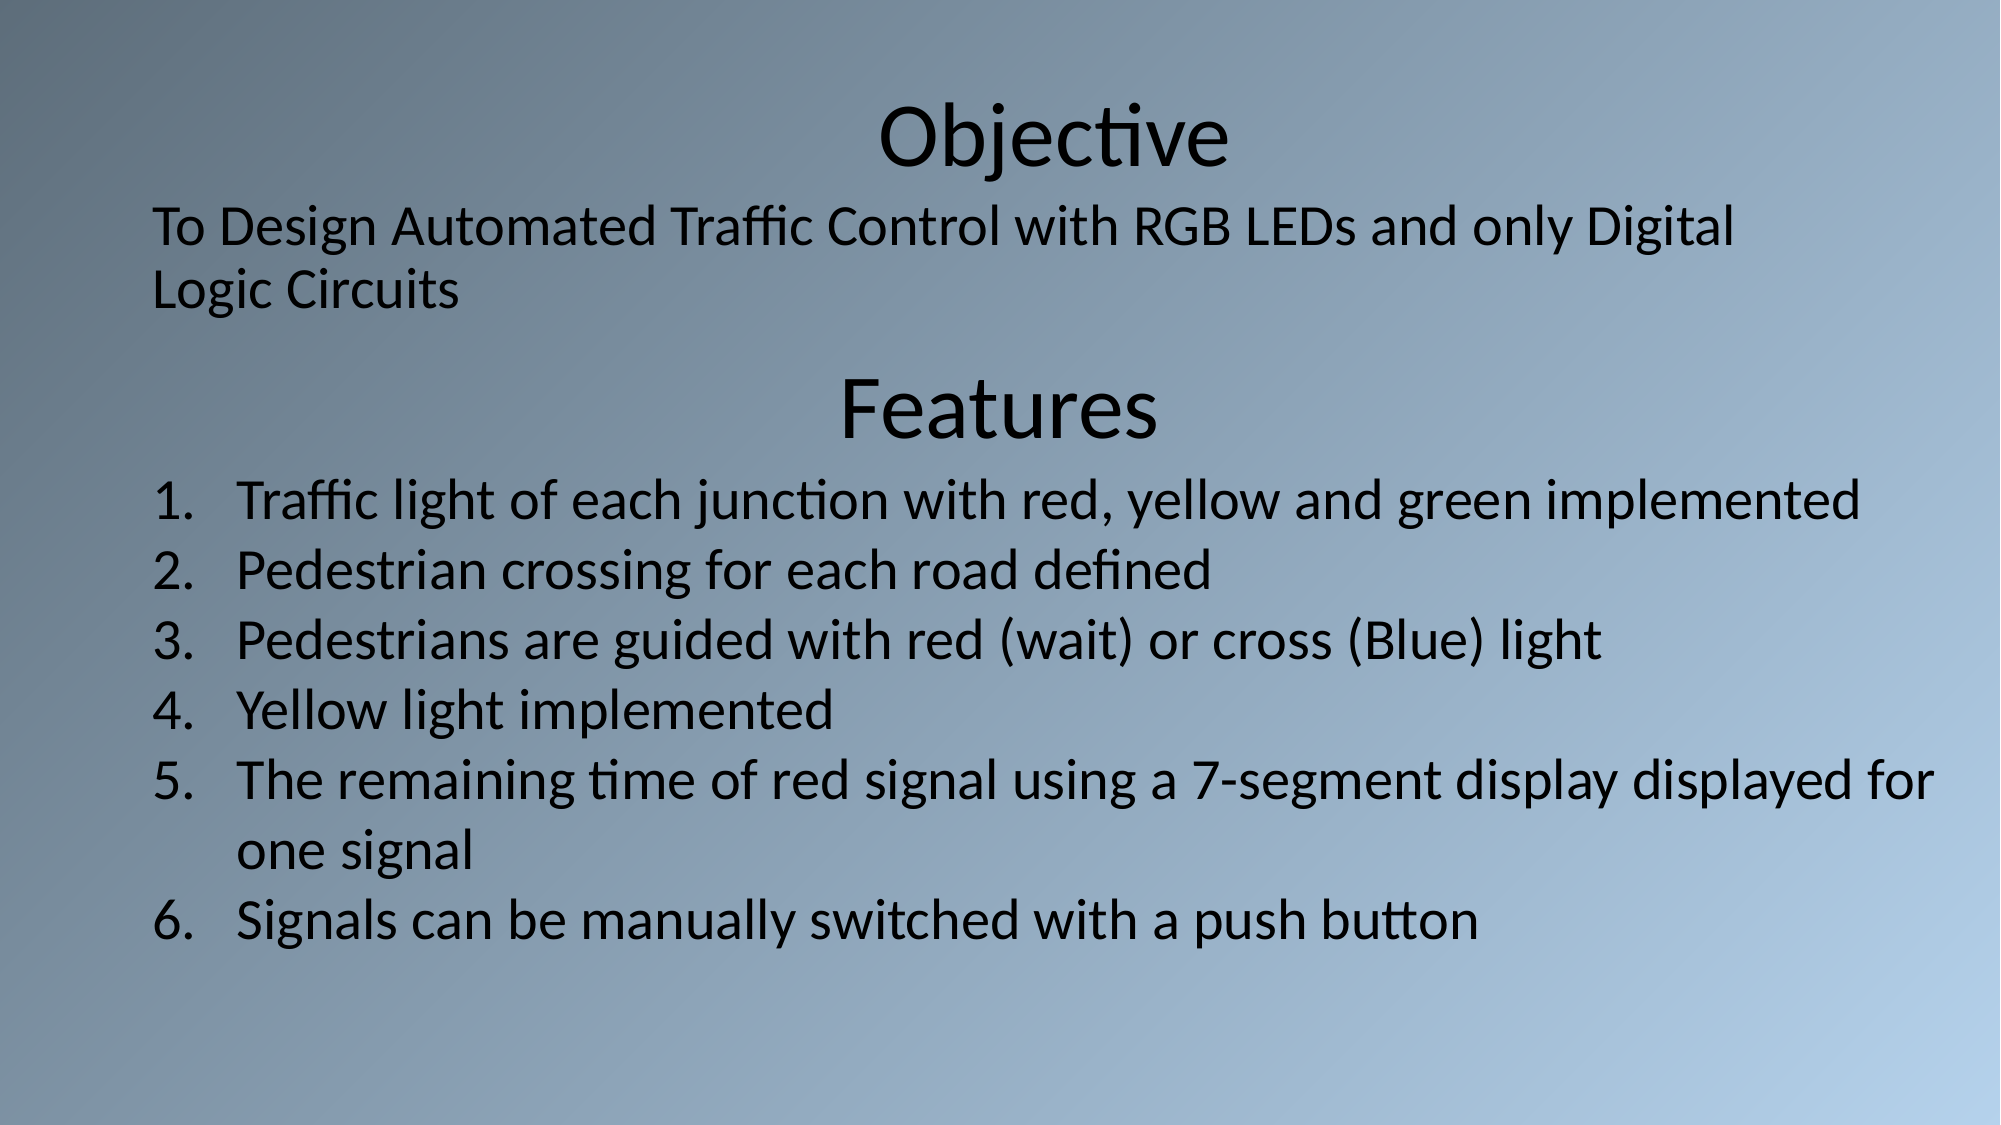

# Objective
To Design Automated Traffic Control with RGB LEDs and only Digital Logic Circuits
Features
Traffic light of each junction with red, yellow and green implemented
Pedestrian crossing for each road defined
Pedestrians are guided with red (wait) or cross (Blue) light
Yellow light implemented
The remaining time of red signal using a 7-segment display displayed for one signal
Signals can be manually switched with a push button